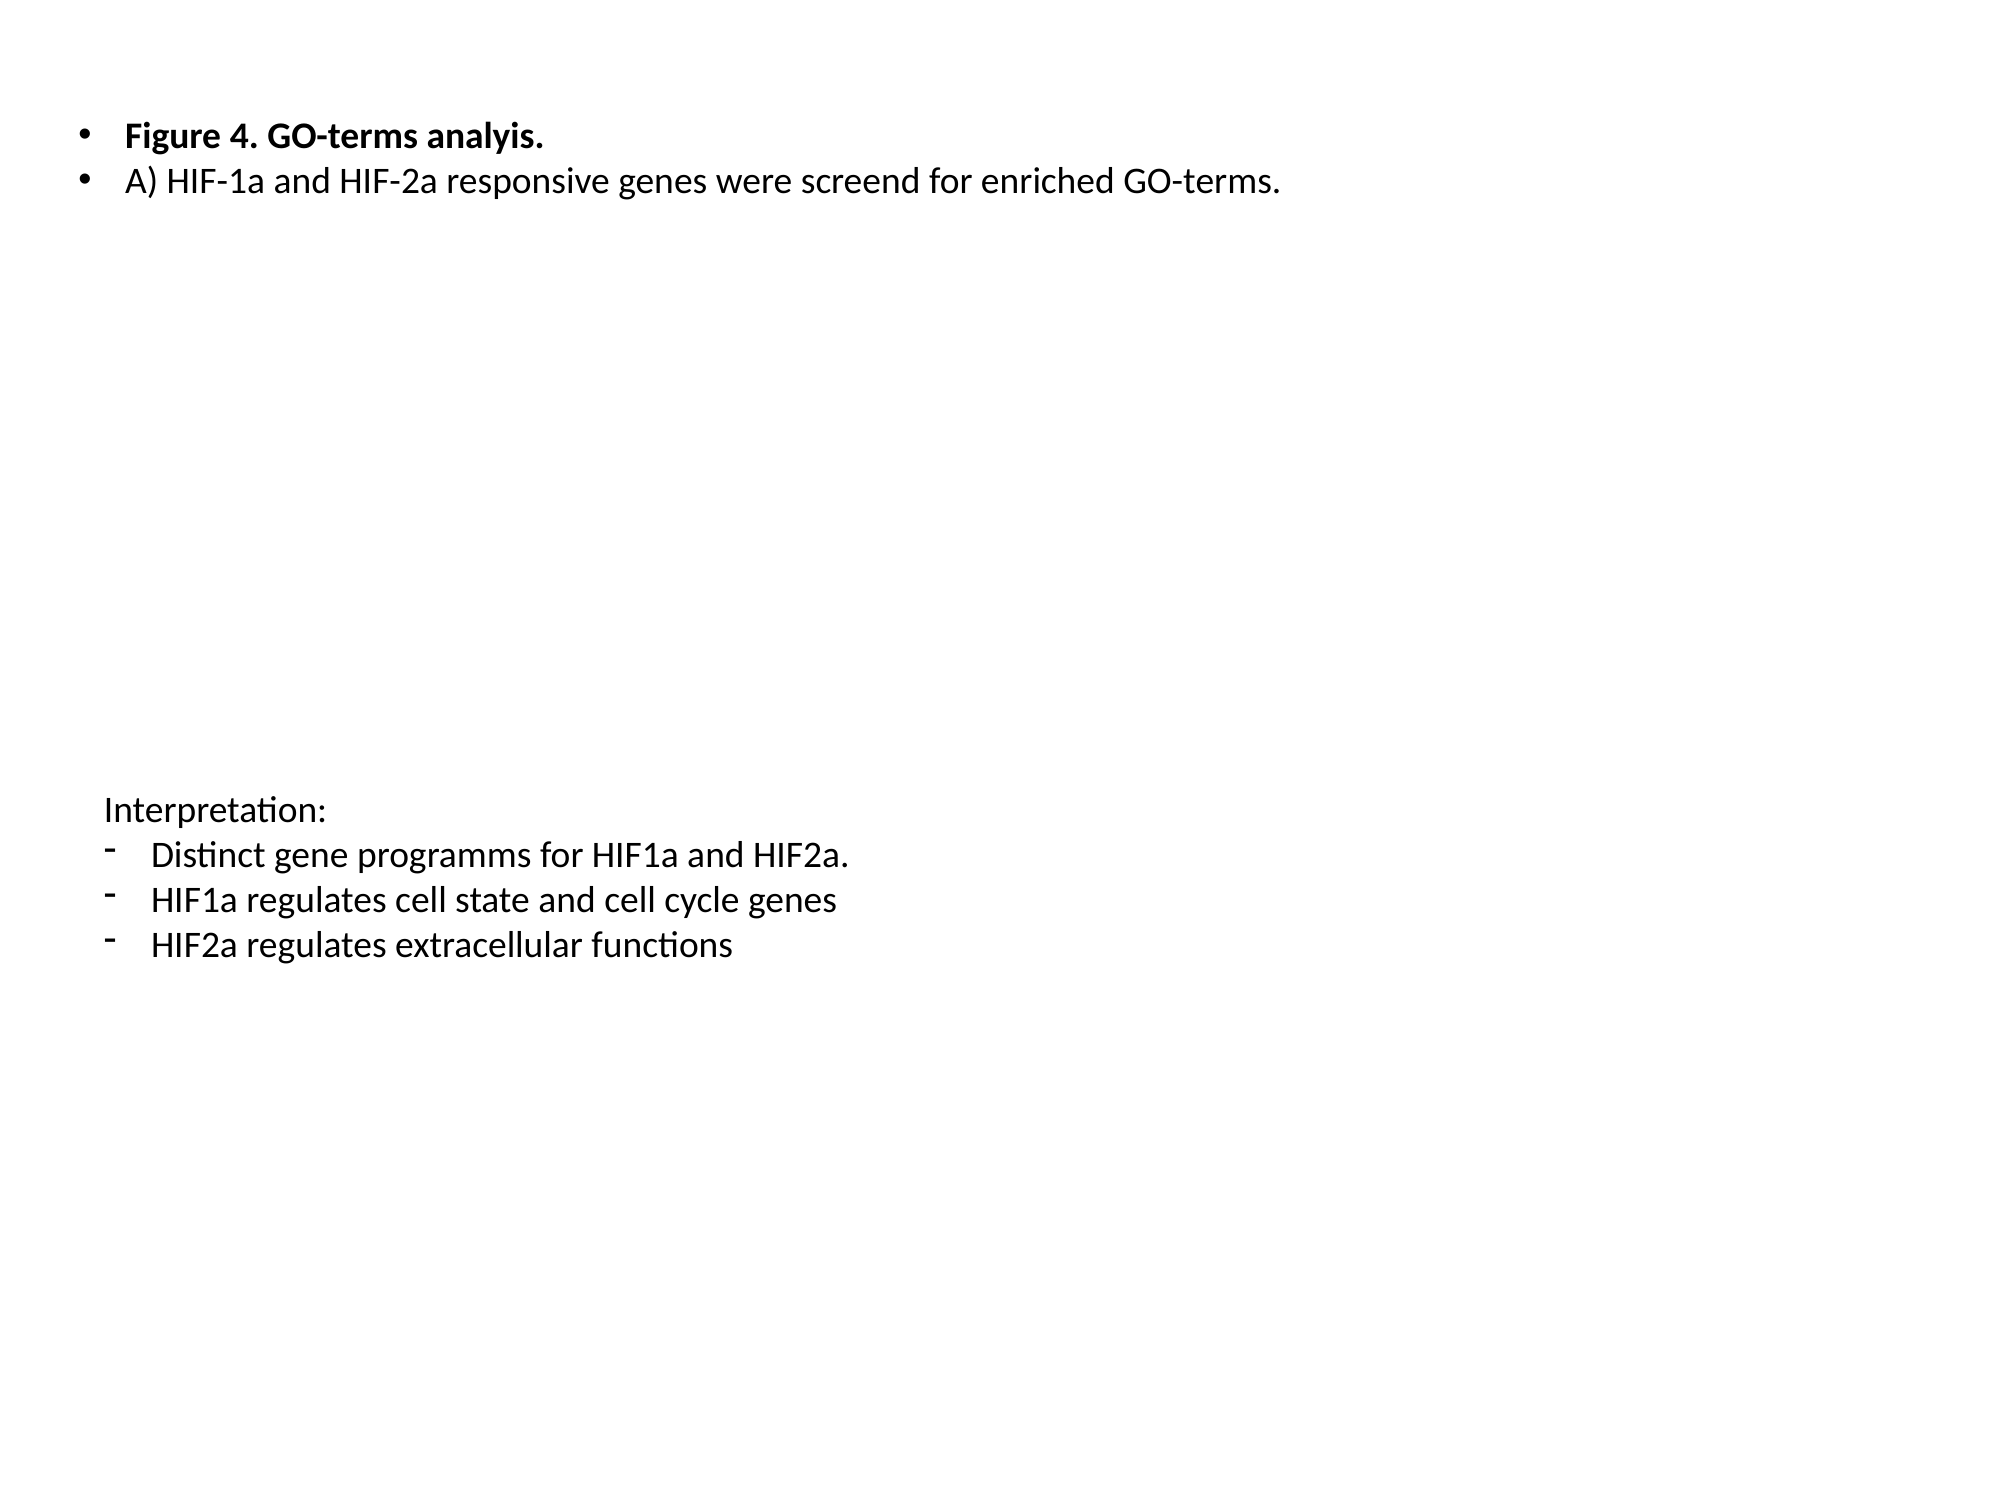

Figure 4. GO-terms analyis.
A) HIF-1a and HIF-2a responsive genes were screend for enriched GO-terms.
Interpretation:
Distinct gene programms for HIF1a and HIF2a.
HIF1a regulates cell state and cell cycle genes
HIF2a regulates extracellular functions